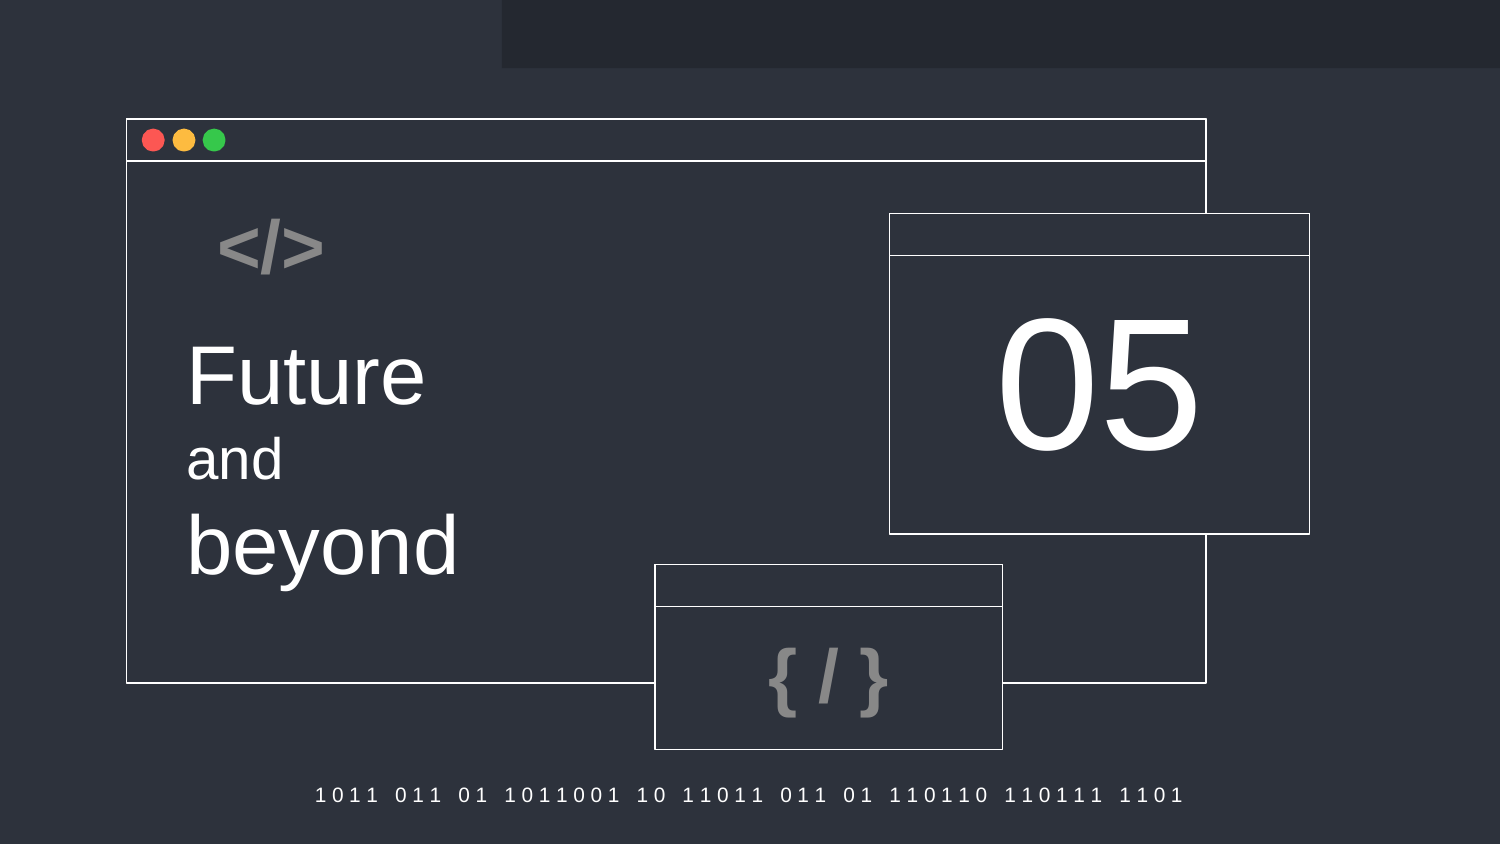

</>

05
# Future and beyond

{ / }